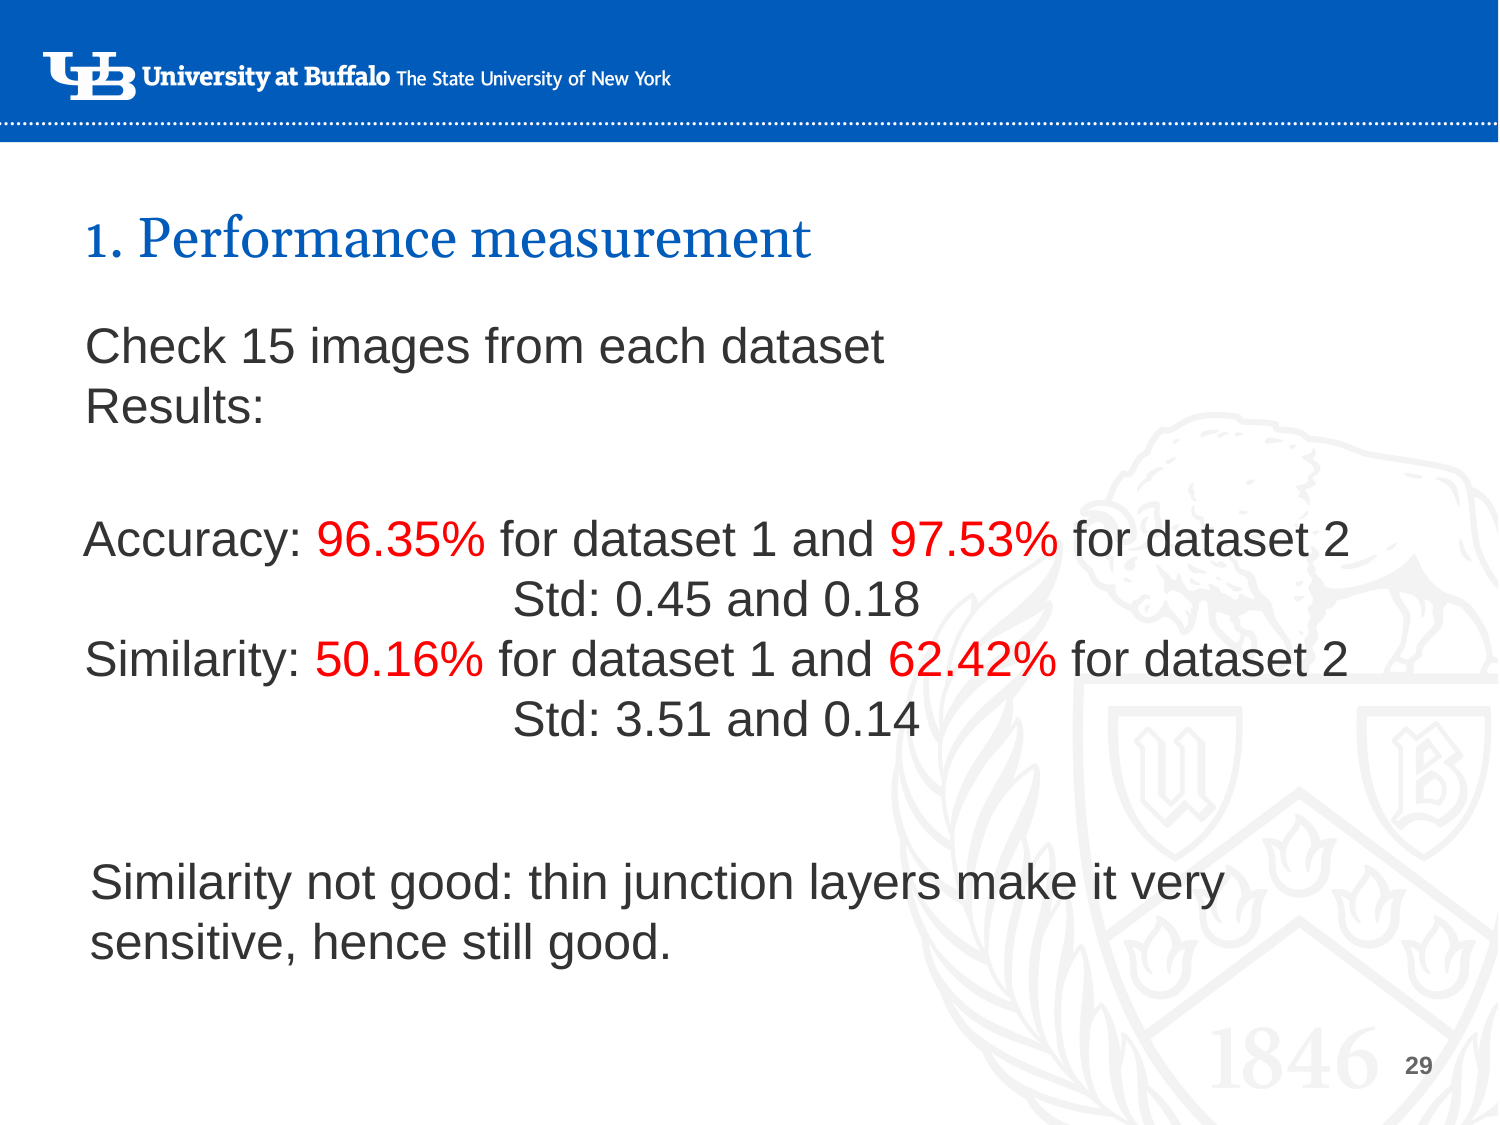

# 1. Performance measurement
Check 15 images from each dataset
Results:
Accuracy: 96.35% for dataset 1 and 97.53% for dataset 2
Std: 0.45 and 0.18
Similarity: 50.16% for dataset 1 and 62.42% for dataset 2
Std: 3.51 and 0.14
Similarity not good: thin junction layers make it very sensitive, hence still good.